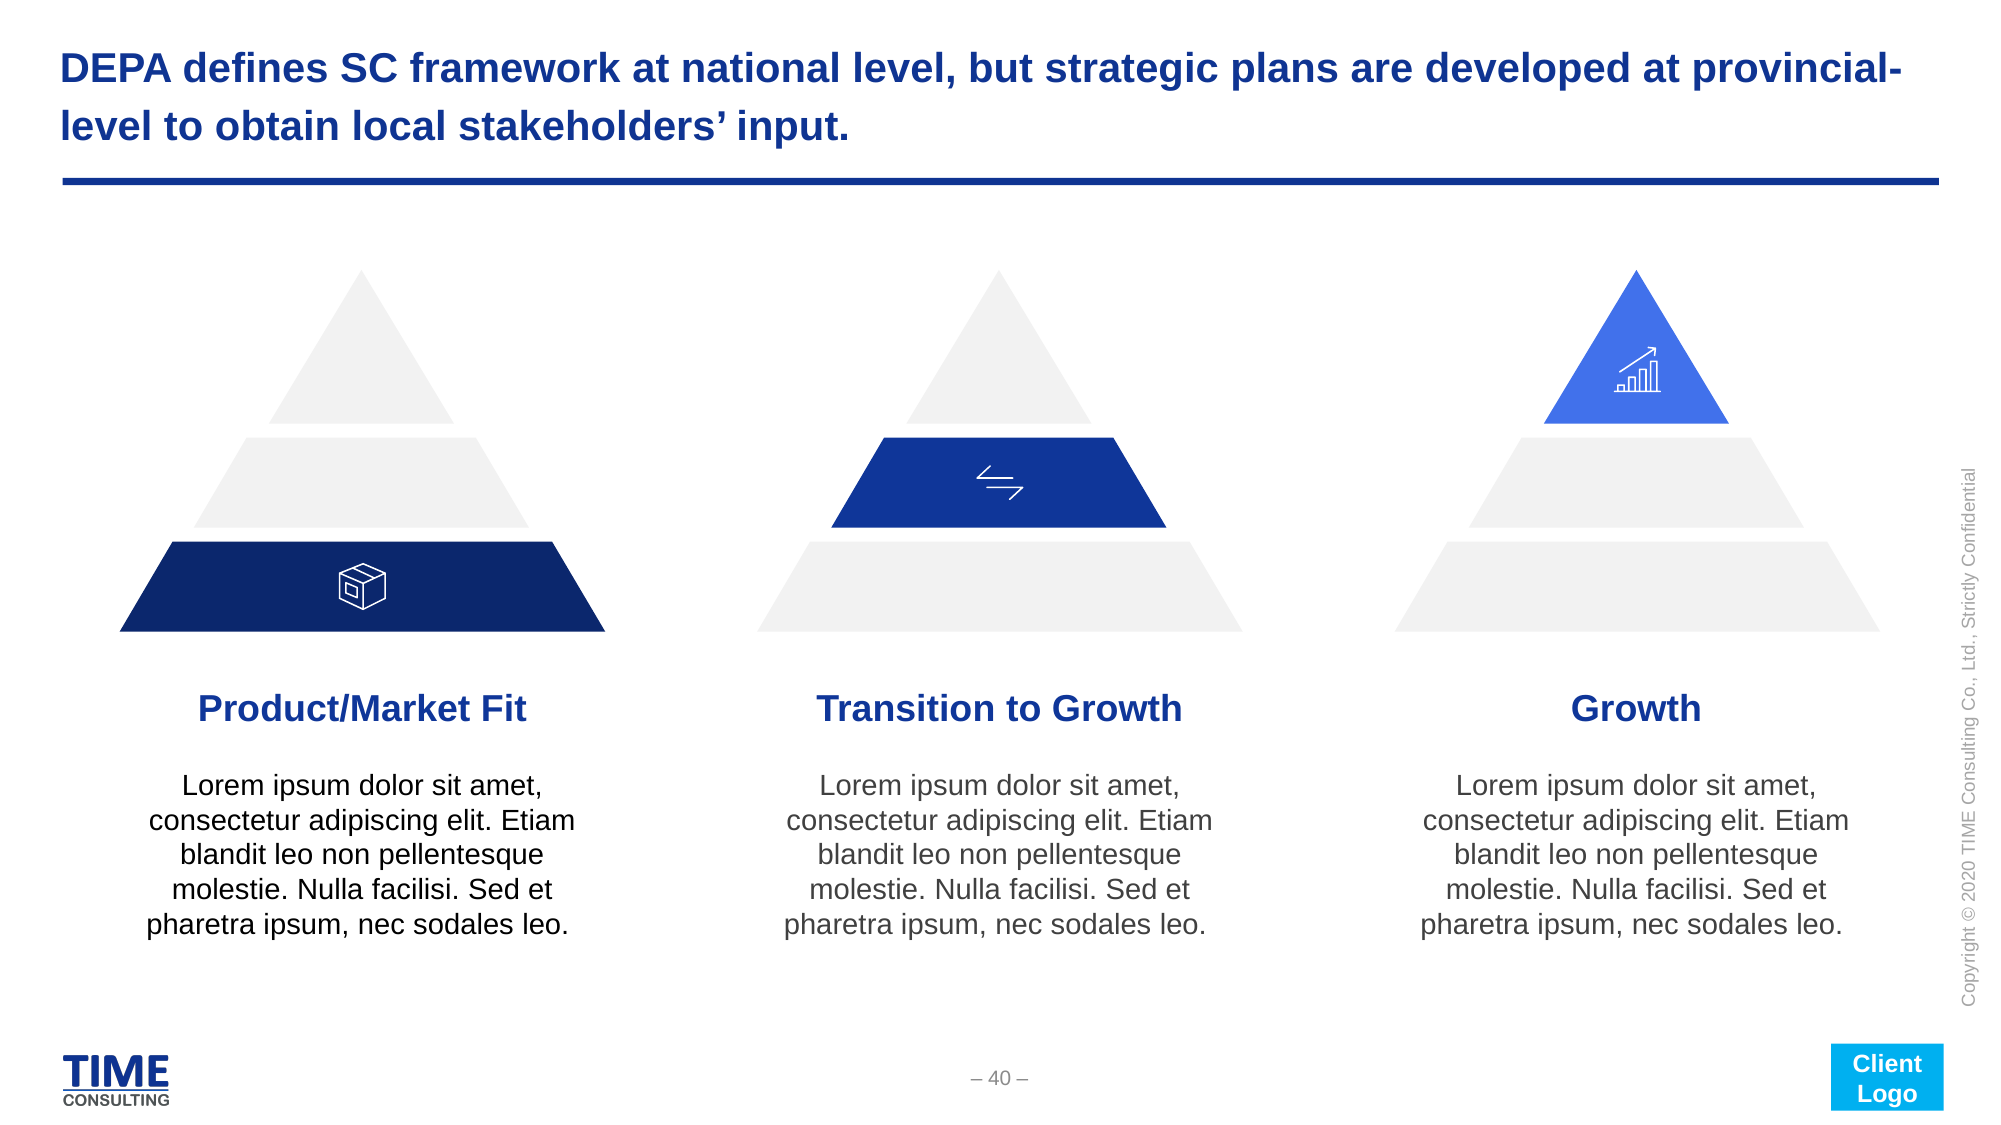

# DEPA defines SC framework at national level, but strategic plans are developed at provincial-level to obtain local stakeholders’ input.

Product/Market Fit
Transition to Growth
Growth
Lorem ipsum dolor sit amet, consectetur adipiscing elit. Etiam blandit leo non pellentesque molestie. Nulla facilisi. Sed et pharetra ipsum, nec sodales leo.
Lorem ipsum dolor sit amet, consectetur adipiscing elit. Etiam blandit leo non pellentesque molestie. Nulla facilisi. Sed et pharetra ipsum, nec sodales leo.
Lorem ipsum dolor sit amet, consectetur adipiscing elit. Etiam blandit leo non pellentesque molestie. Nulla facilisi. Sed et pharetra ipsum, nec sodales leo.
Client Logo